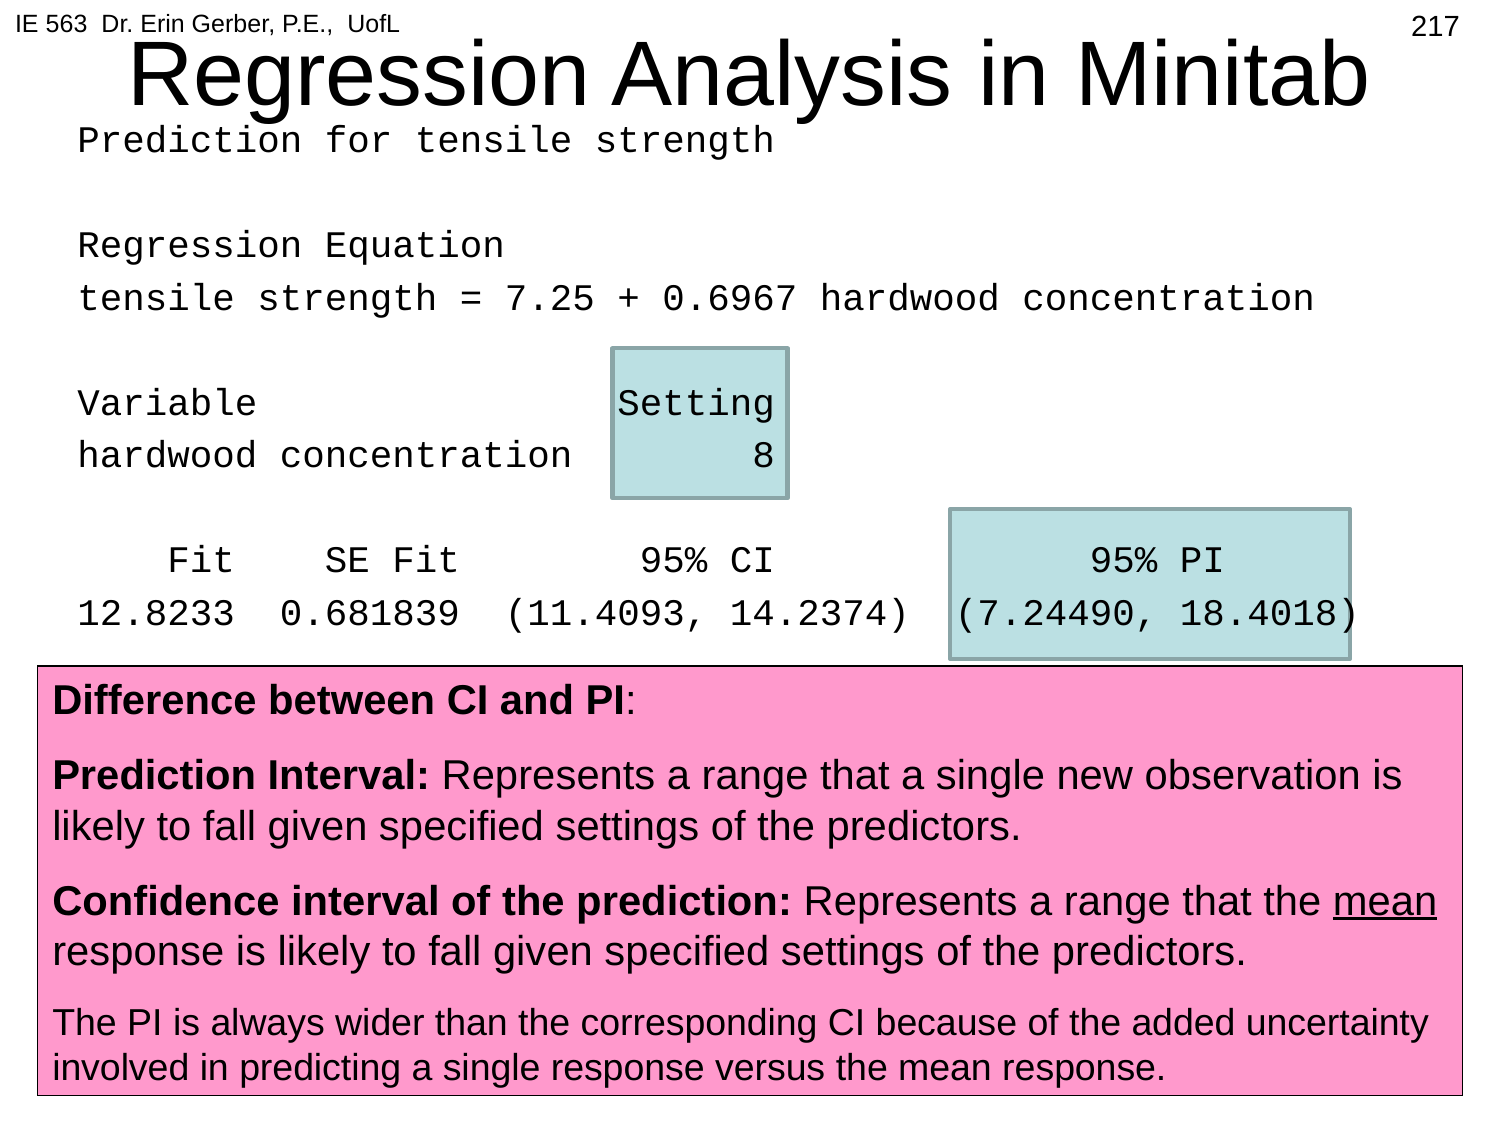

IE 563  Dr. Erin Gerber, P.E.,  UofL
217
# Regression Analysis in Minitab
Prediction for tensile strength

Regression Equation
tensile strength = 7.25 + 0.6967 hardwood concentration

Variable                Setting
hardwood concentration        8

    Fit    SE Fit        95% CI              95% PI
12.8233  0.681839  (11.4093, 14.2374)  (7.24490, 18.4018)

Difference between CI and PI:
Prediction Interval: Represents a range that a single new observation is likely to fall given specified settings of the predictors.
Confidence interval of the prediction: Represents a range that the mean response is likely to fall given specified settings of the predictors.
The PI is always wider than the corresponding CI because of the added uncertainty involved in predicting a single response versus the mean response.